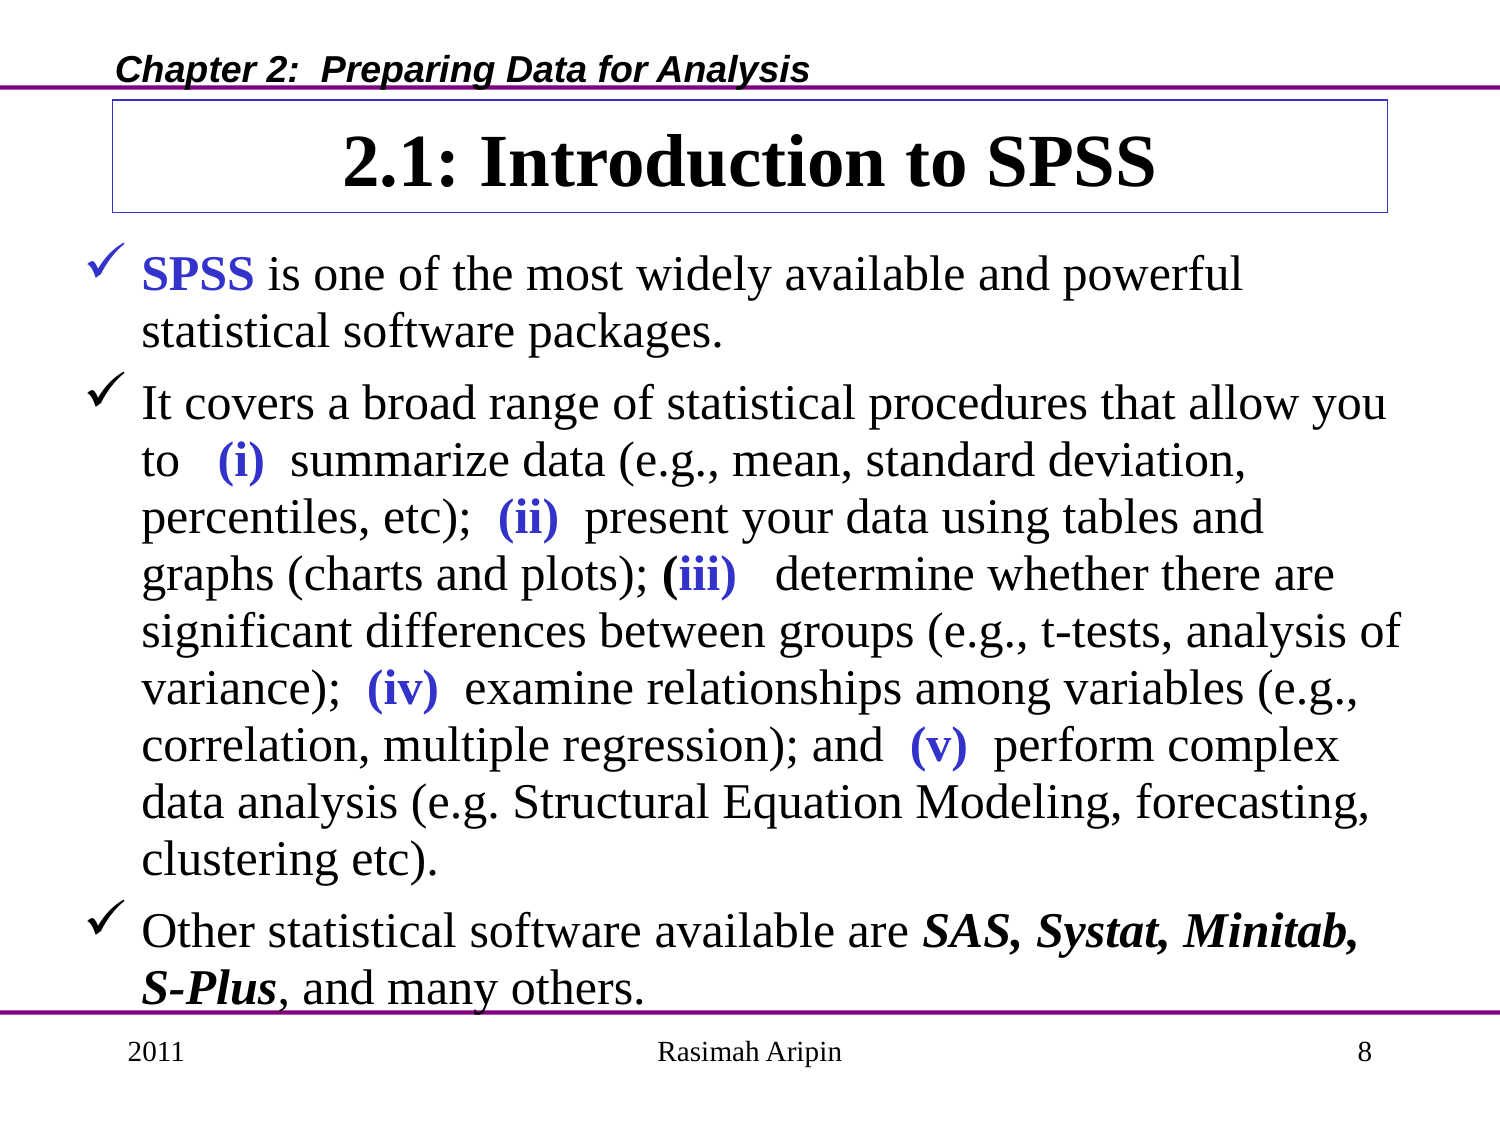

Chapter 2:  Preparing Data for Analysis
# 2.1: Introduction to SPSS
SPSS is one of the most widely available and powerful statistical software packages.
It covers a broad range of statistical procedures that allow you to   (i)  summarize data (e.g., mean, standard deviation, percentiles, etc);  (ii)  present your data using tables and graphs (charts and plots); (iii)   determine whether there are significant differences between groups (e.g., t-tests, analysis of variance);  (iv)  examine relationships among variables (e.g., correlation, multiple regression); and  (v)  perform complex data analysis (e.g. Structural Equation Modeling, forecasting, clustering etc).
Other statistical software available are SAS, Systat, Minitab, S-Plus, and many others.
2011
Rasimah Aripin
8